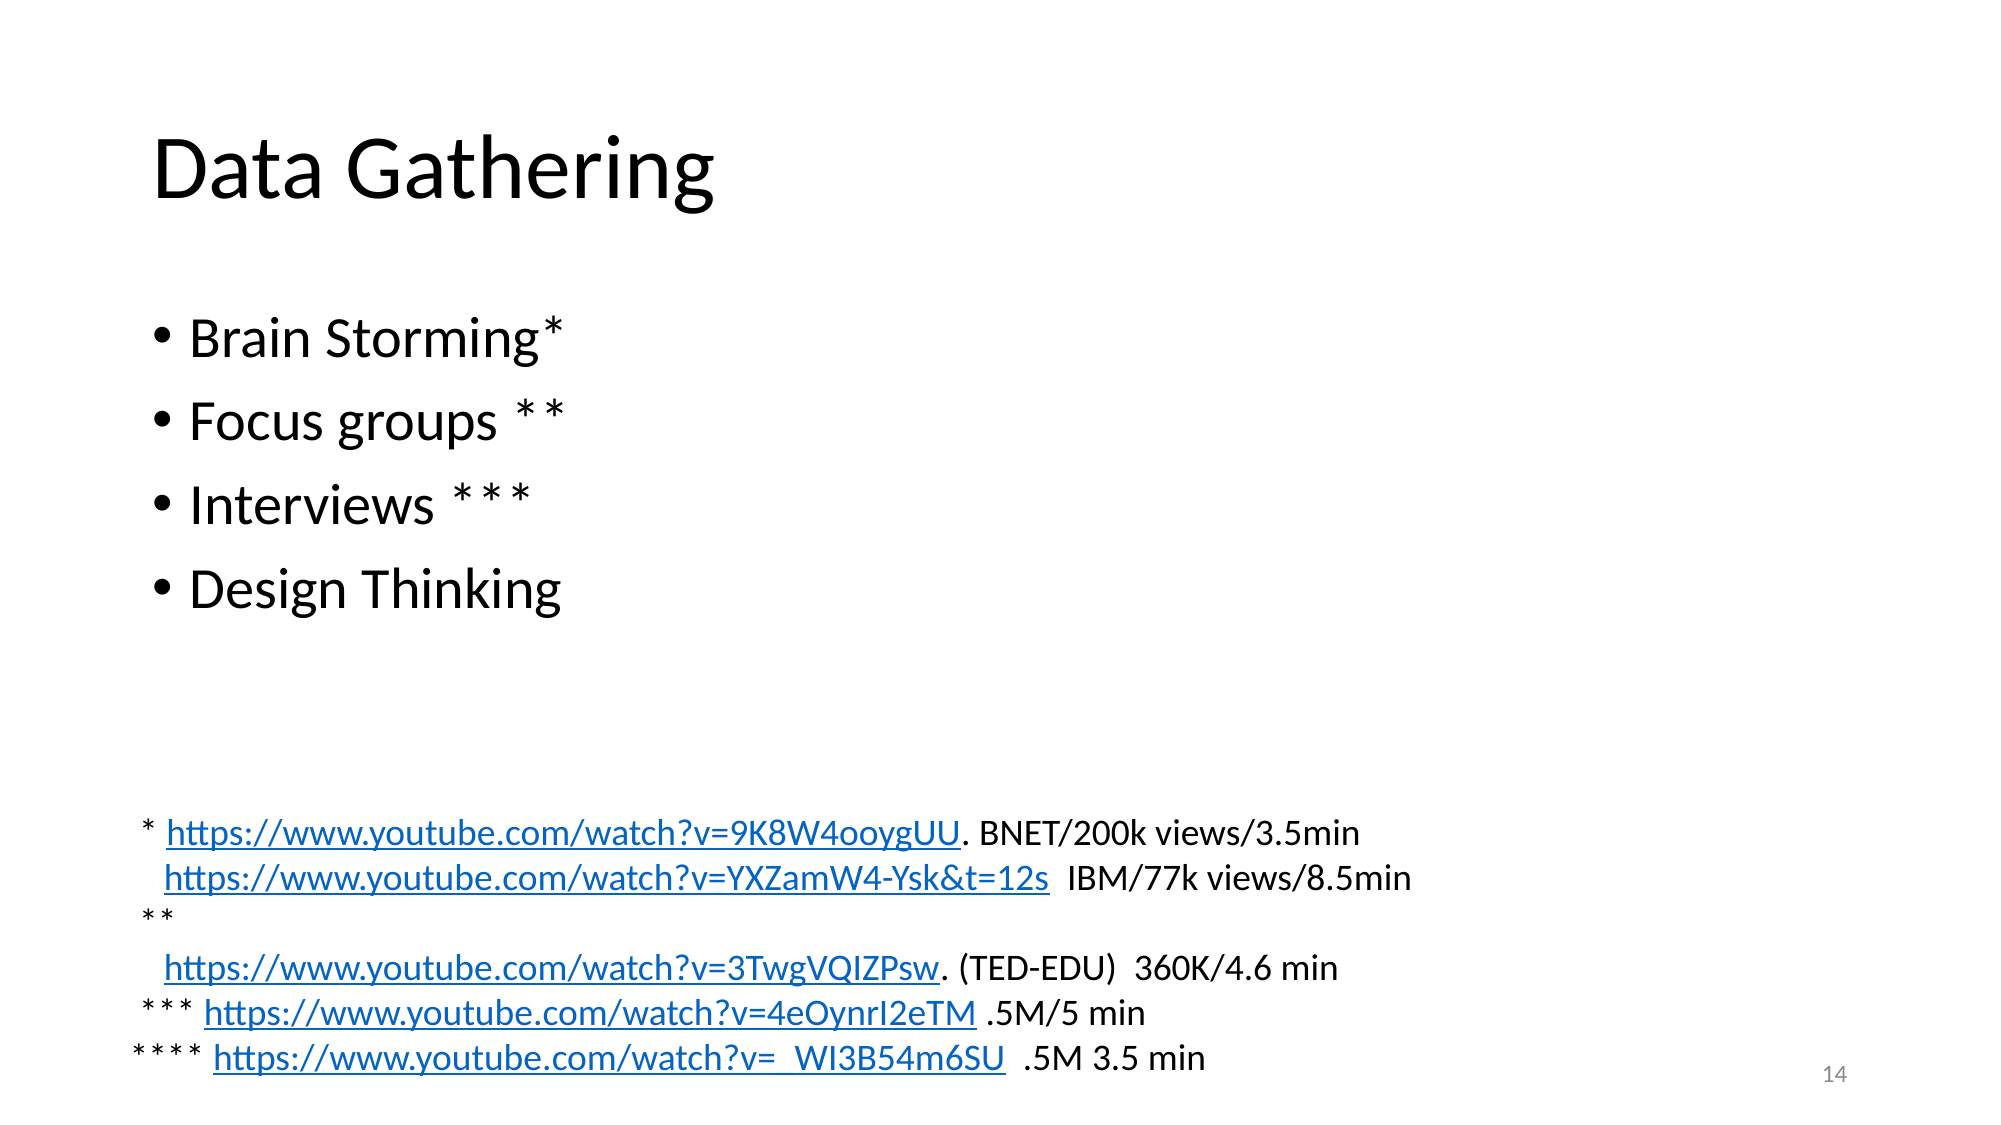

# Data Gathering
Brain Storming*
Focus groups **
Interviews ***
Design Thinking
.* https://www.youtube.com/watch?v=9K8W4ooygUU. BNET/200k views/3.5min
    https://www.youtube.com/watch?v=YXZamW4-Ysk&t=12s  IBM/77k views/8.5min
.**
    https://www.youtube.com/watch?v=3TwgVQIZPsw. (TED-EDU)  360K/4.6 min
.*** https://www.youtube.com/watch?v=4eOynrI2eTM .5M/5 min
**** https://www.youtube.com/watch?v=_WI3B54m6SU  .5M 3.5 min
14